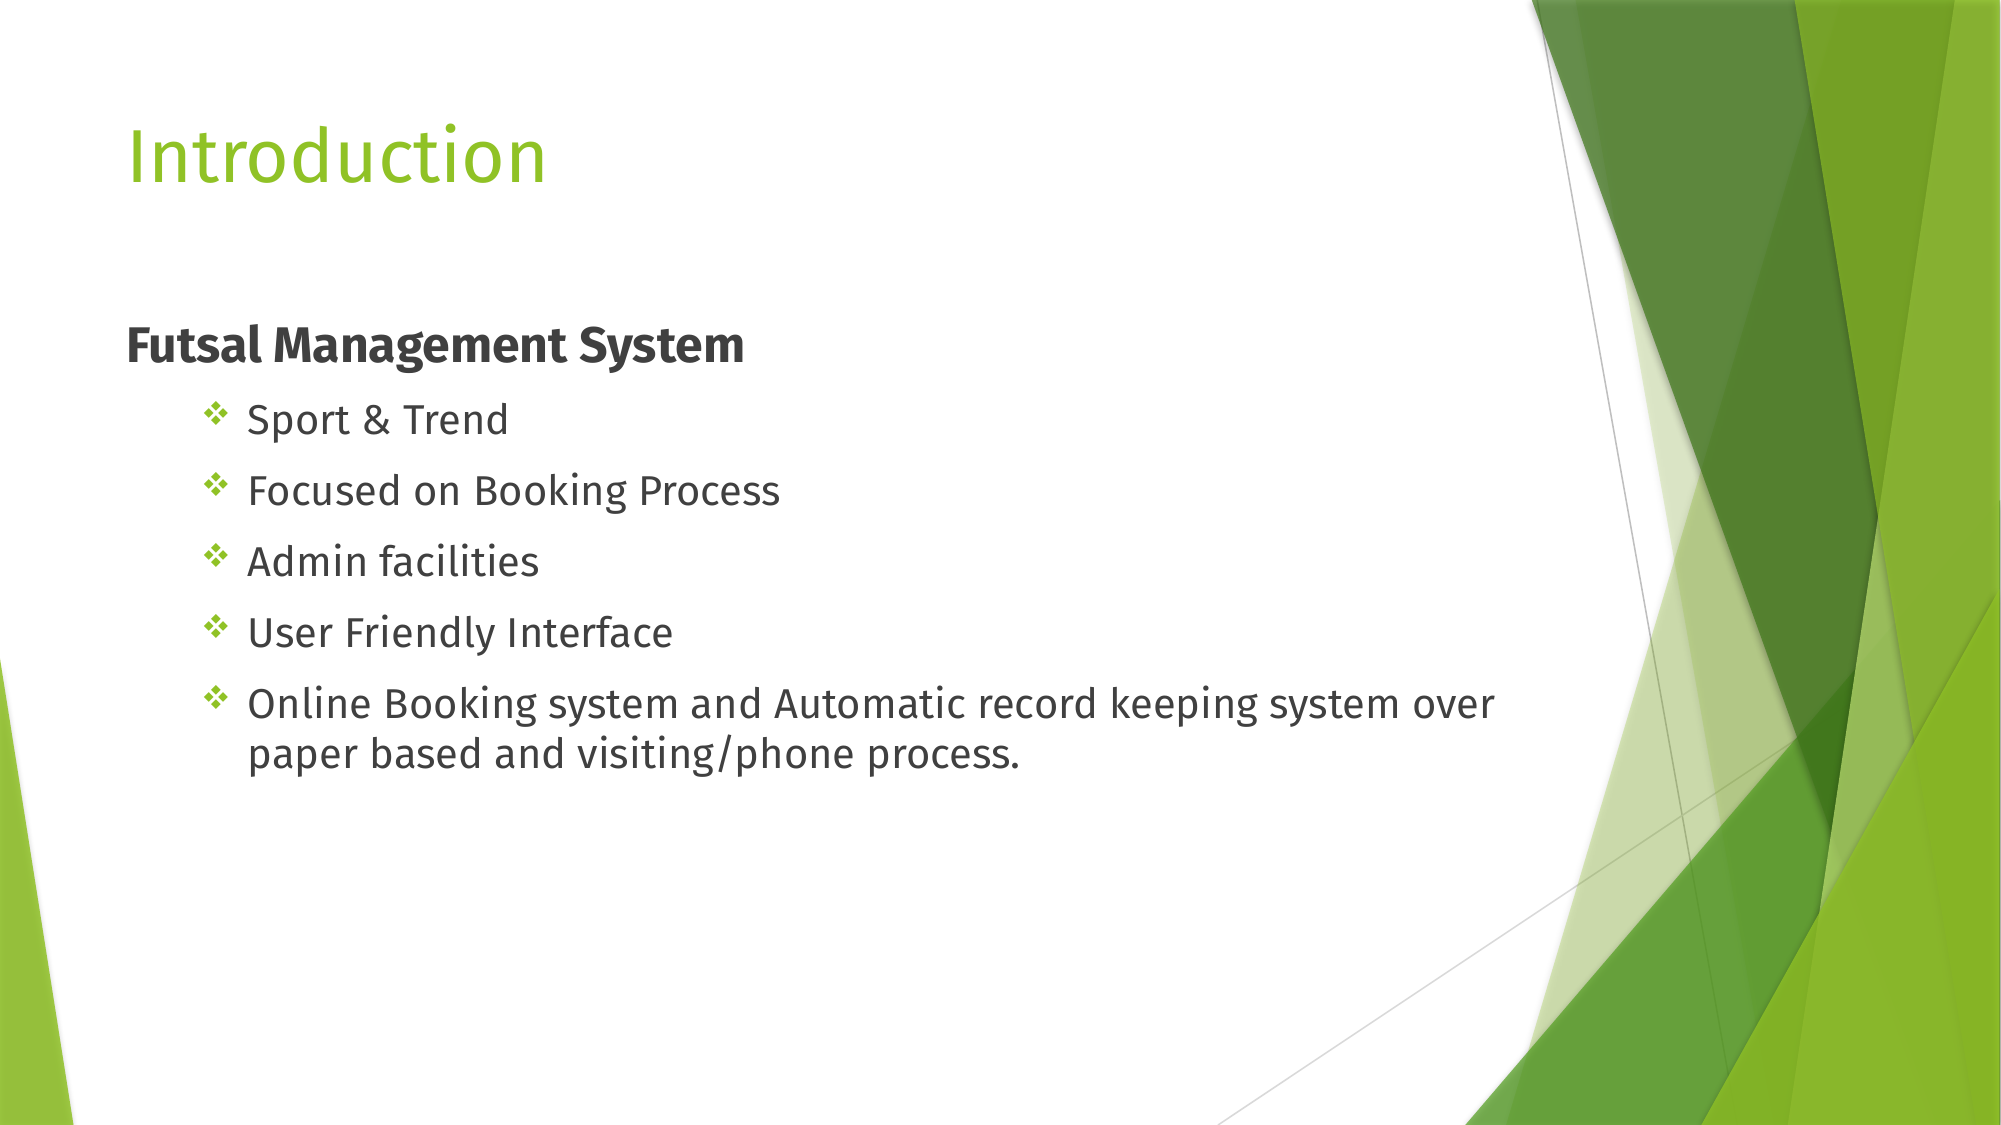

# Introduction
Futsal Management System
Sport & Trend
Focused on Booking Process
Admin facilities
User Friendly Interface
Online Booking system and Automatic record keeping system over paper based and visiting/phone process.